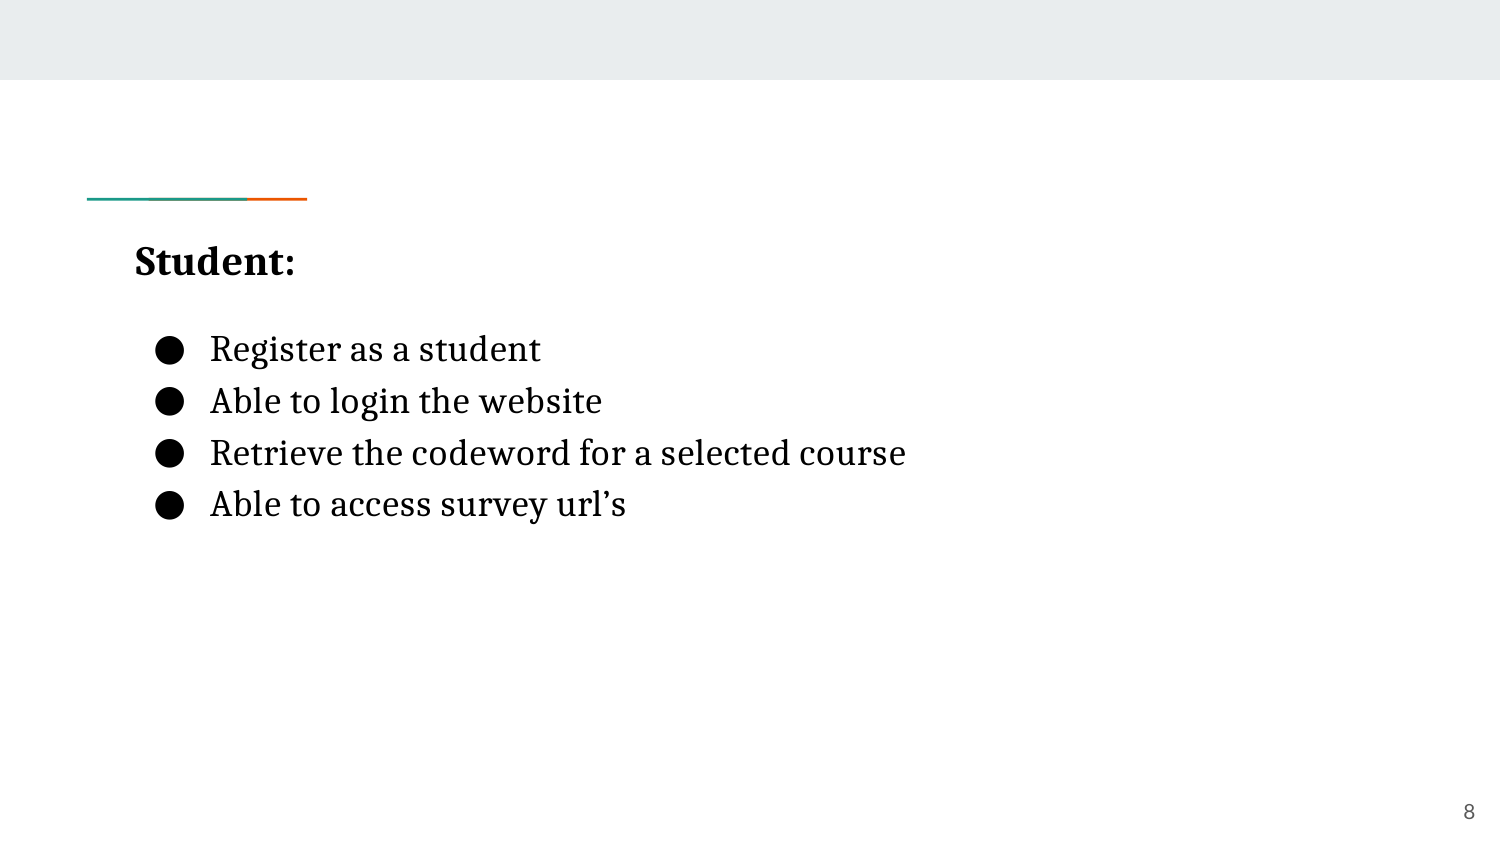

Student:
Register as a student
Able to login the website
Retrieve the codeword for a selected course
Able to access survey url’s
8